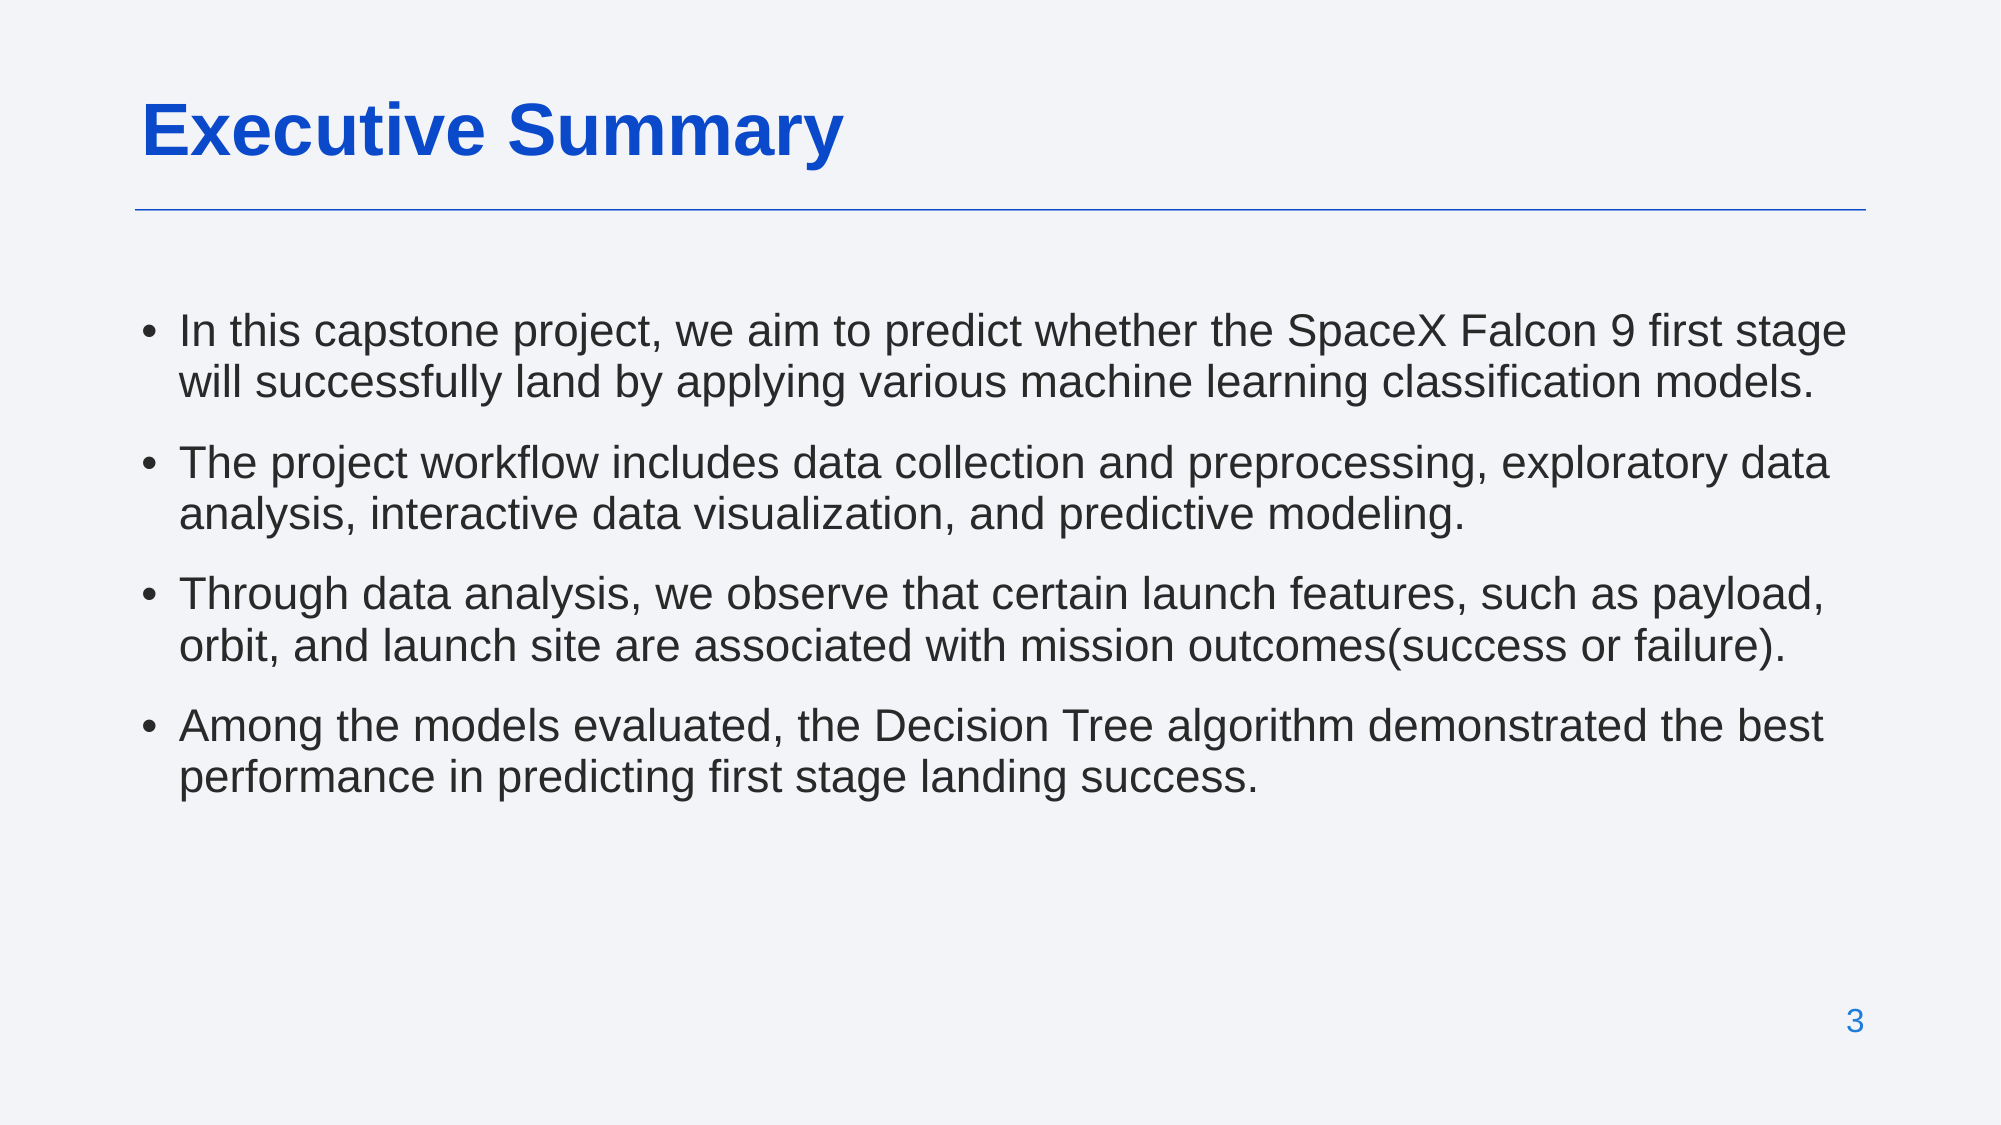

Executive Summary
In this capstone project, we aim to predict whether the SpaceX Falcon 9 first stage will successfully land by applying various machine learning classification models.
The project workflow includes data collection and preprocessing, exploratory data analysis, interactive data visualization, and predictive modeling.
Through data analysis, we observe that certain launch features, such as payload, orbit, and launch site are associated with mission outcomes(success or failure).
Among the models evaluated, the Decision Tree algorithm demonstrated the best performance in predicting first stage landing success.
3